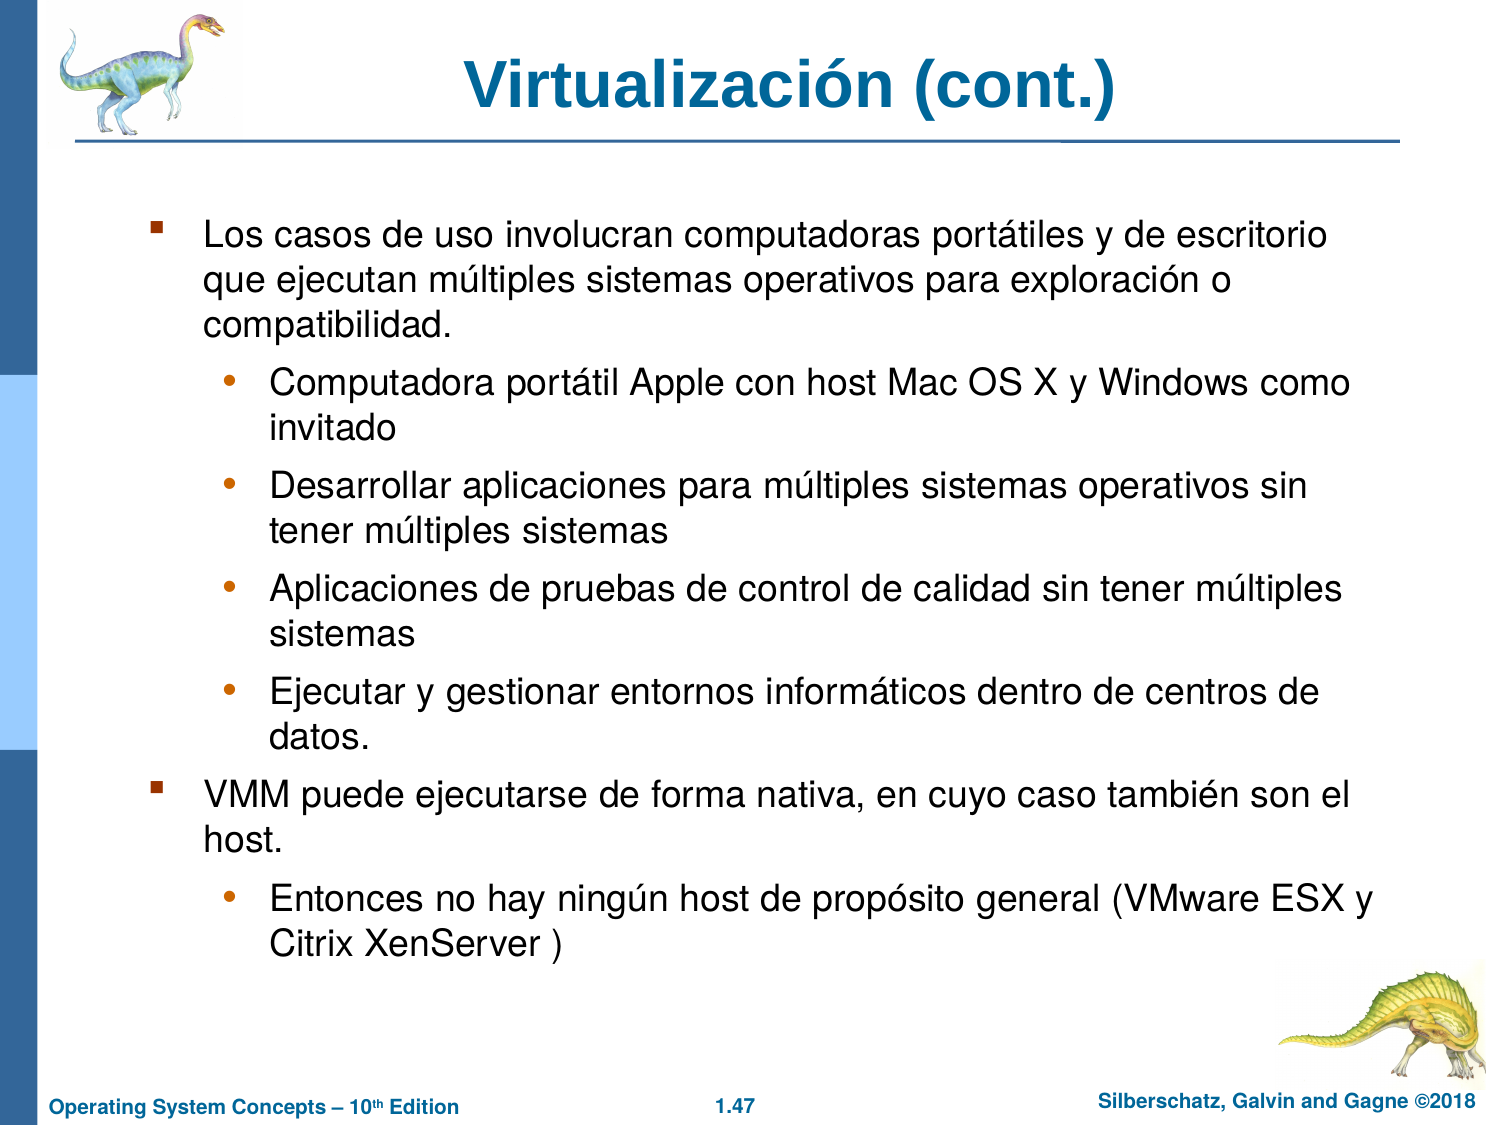

Virtualización (cont.)
Los casos de uso involucran computadoras portátiles y de escritorio que ejecutan múltiples sistemas operativos para exploración o compatibilidad.
Computadora portátil Apple con host Mac OS X y Windows como invitado
Desarrollar aplicaciones para múltiples sistemas operativos sin tener múltiples sistemas
Aplicaciones de pruebas de control de calidad sin tener múltiples sistemas
Ejecutar y gestionar entornos informáticos dentro de centros de datos.
VMM puede ejecutarse de forma nativa, en cuyo caso también son el host.
Entonces no hay ningún host de propósito general (VMware ESX y Citrix XenServer )